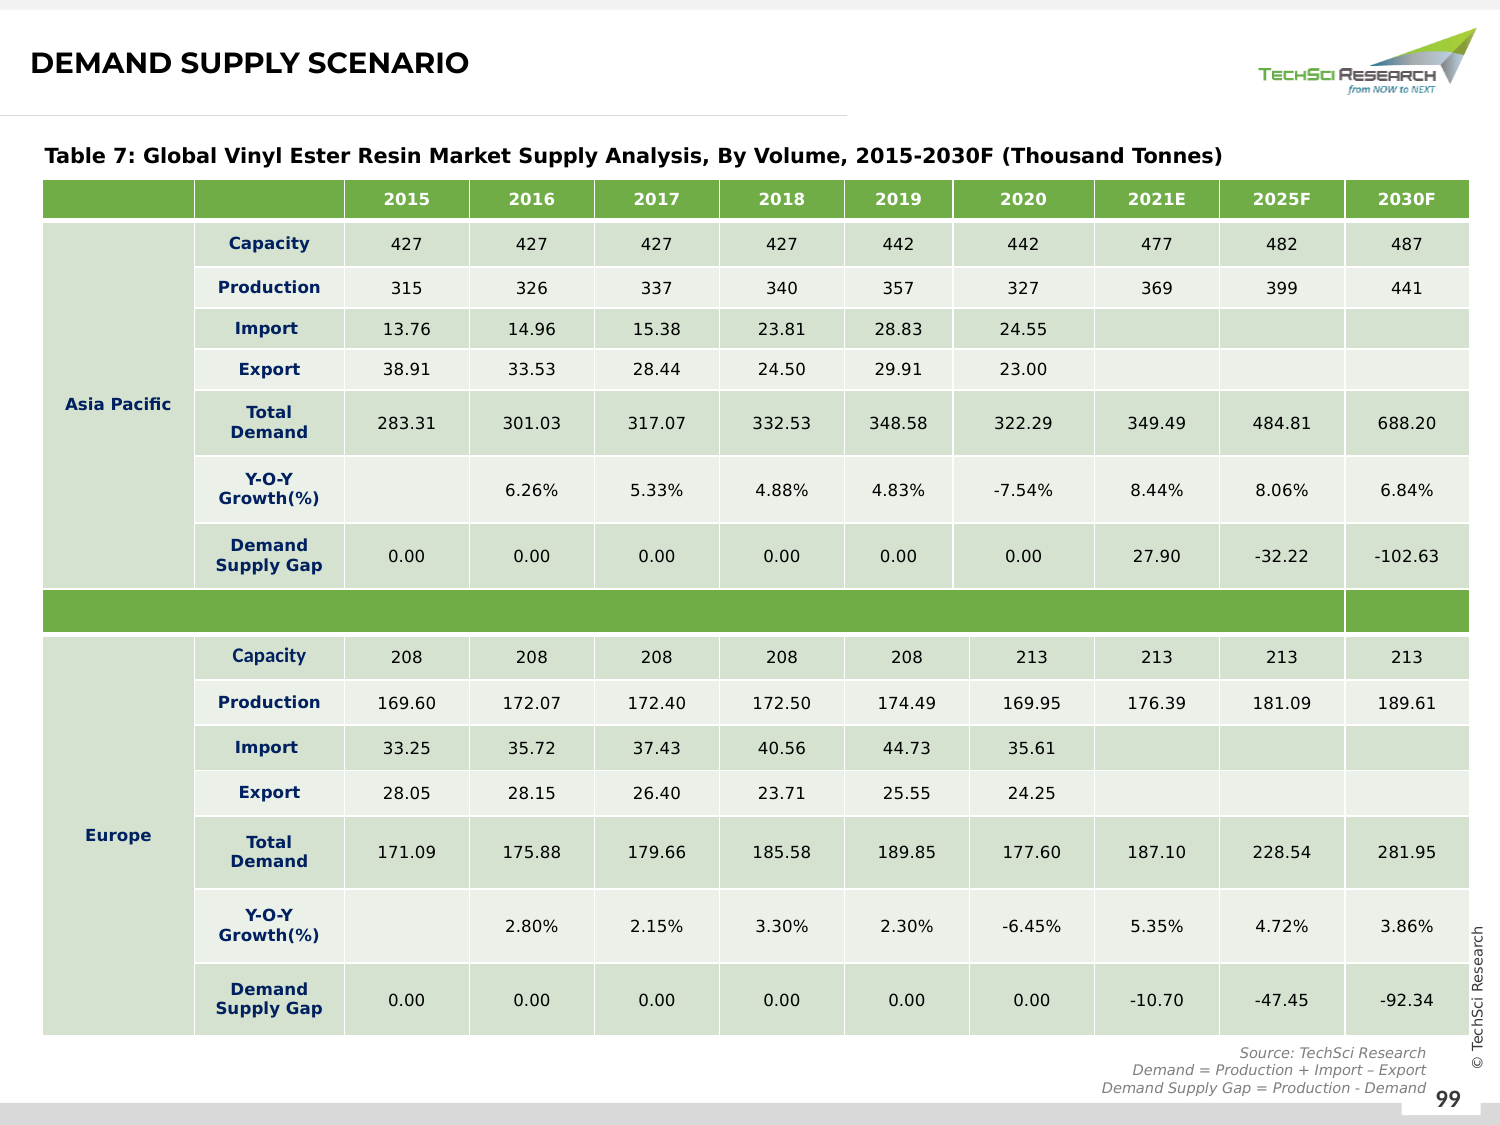

DEMAND SUPPLY SCENARIO
Table 7: Global Vinyl Ester Resin Market Supply Analysis, By Volume, 2015-2030F (Thousand Tonnes)
|  |  | 2015 | 2016 | 2017 | 2018 | 2019 | 2020 | 2021E | 2025F | 2030F |
| --- | --- | --- | --- | --- | --- | --- | --- | --- | --- | --- |
| Asia Pacific | Capacity | 427 | 427 | 427 | 427 | 442 | 442 | 477 | 482 | 487 |
|  | Production | 315 | 326 | 337 | 340 | 357 | 327 | 369 | 399 | 441 |
|  | Import | 13.76 | 14.96 | 15.38 | 23.81 | 28.83 | 24.55 |  |  |  |
|  | Export | 38.91 | 33.53 | 28.44 | 24.50 | 29.91 | 23.00 |  |  |  |
|  | Total Demand | 283.31 | 301.03 | 317.07 | 332.53 | 348.58 | 322.29 | 349.49 | 484.81 | 688.20 |
|  | Y-O-Y Growth(%) |  | 6.26% | 5.33% | 4.88% | 4.83% | -7.54% | 8.44% | 8.06% | 6.84% |
|  | Demand Supply Gap | 0.00 | 0.00 | 0.00 | 0.00 | 0.00 | 0.00 | 27.90 | -32.22 | -102.63 |
|  |  |  |  |  |  |  |  |  |  |  |
| --- | --- | --- | --- | --- | --- | --- | --- | --- | --- | --- |
| Europe | Capacity | 208 | 208 | 208 | 208 | 208 | 213 | 213 | 213 | 213 |
|  | Production | 169.60 | 172.07 | 172.40 | 172.50 | 174.49 | 169.95 | 176.39 | 181.09 | 189.61 |
|  | Import | 33.25 | 35.72 | 37.43 | 40.56 | 44.73 | 35.61 |  |  |  |
|  | Export | 28.05 | 28.15 | 26.40 | 23.71 | 25.55 | 24.25 |  |  |  |
|  | Total Demand | 171.09 | 175.88 | 179.66 | 185.58 | 189.85 | 177.60 | 187.10 | 228.54 | 281.95 |
|  | Y-O-Y Growth(%) |  | 2.80% | 2.15% | 3.30% | 2.30% | -6.45% | 5.35% | 4.72% | 3.86% |
|  | Demand Supply Gap | 0.00 | 0.00 | 0.00 | 0.00 | 0.00 | 0.00 | -10.70 | -47.45 | -92.34 |
Source: TechSci Research
Demand = Production + Import – Export
Demand Supply Gap = Production - Demand